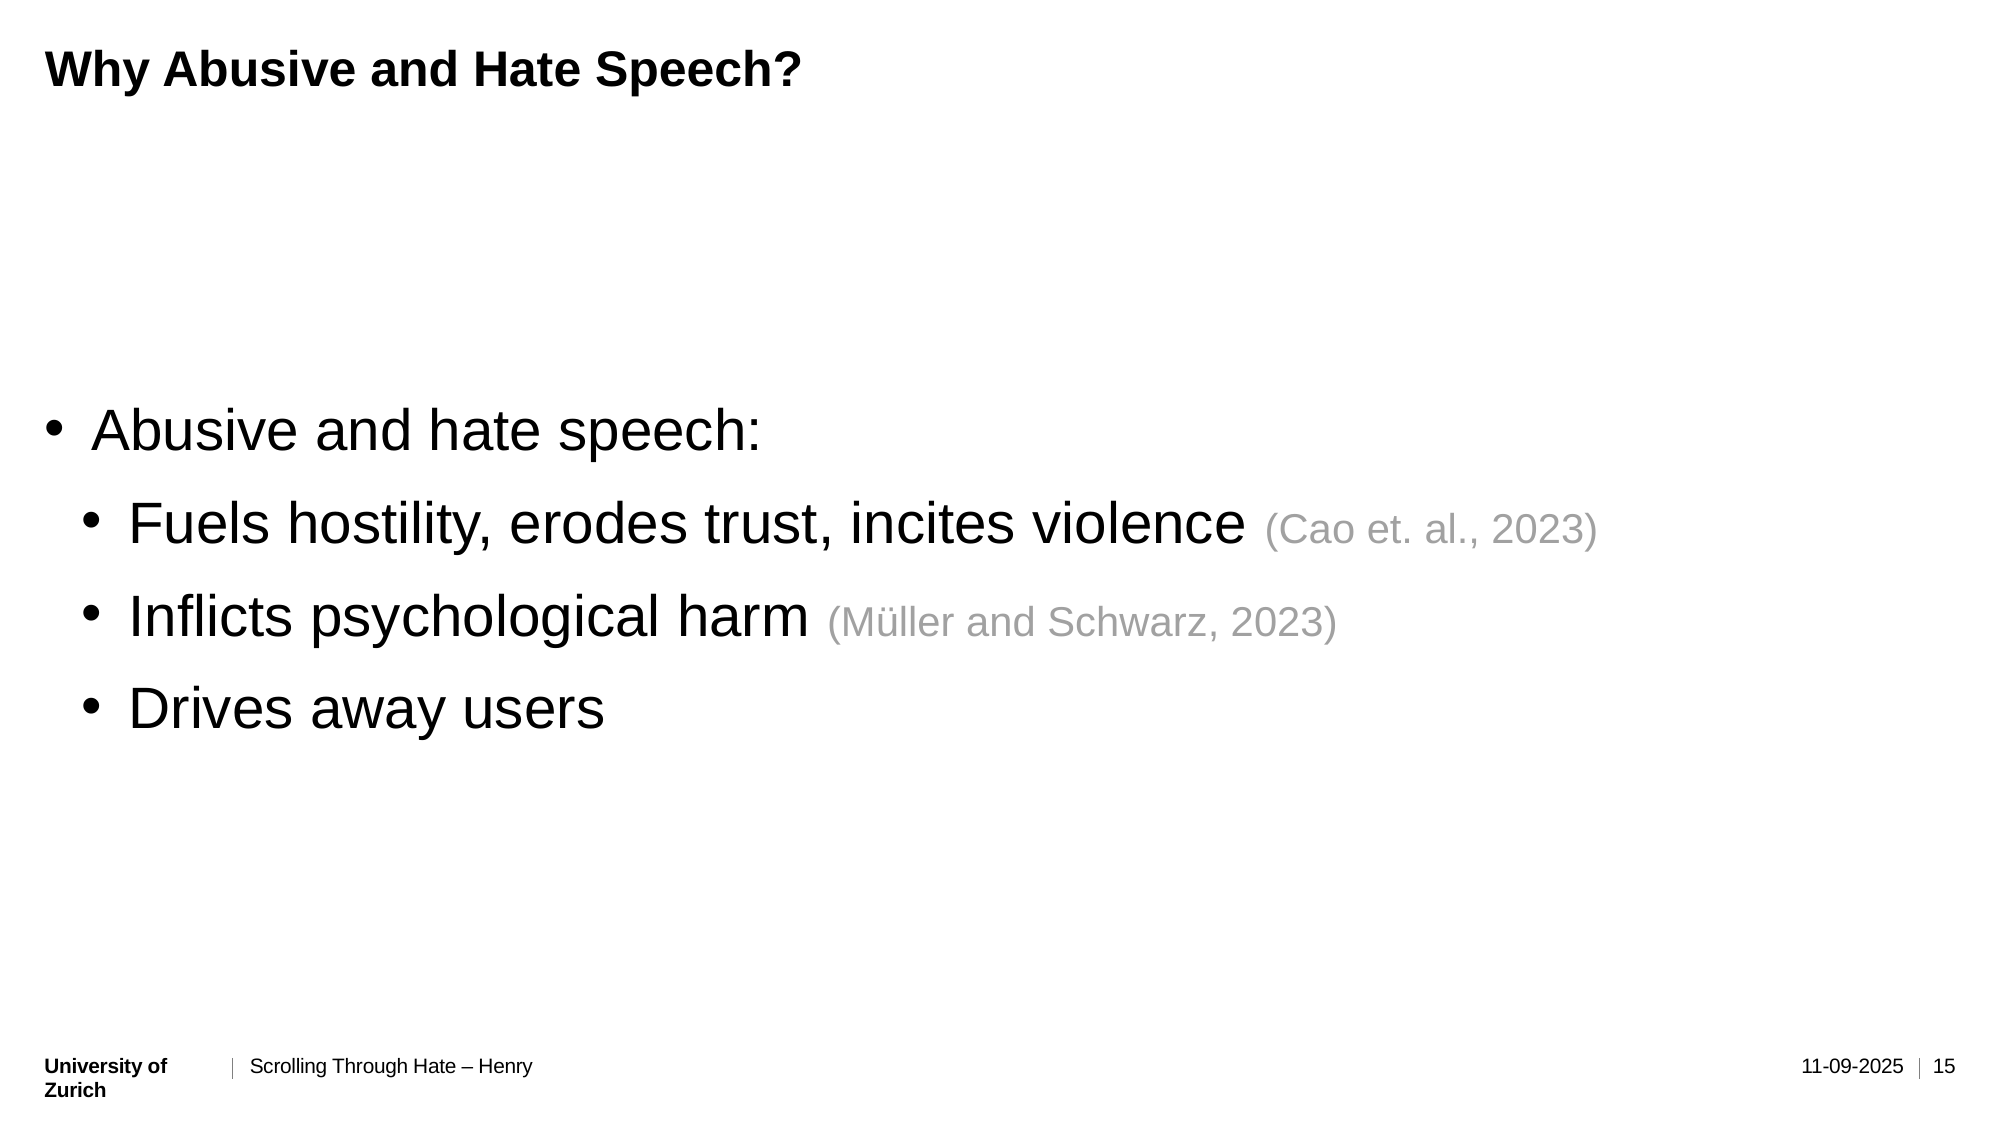

# Why Abusive and Hate Speech?
Abusive and hate speech:
Fuels hostility, erodes trust, incites violence (Cao et. al., 2023)
Inflicts psychological harm (Müller and Schwarz, 2023)
Drives away users
Scrolling Through Hate – Henry
11-09-2025
15